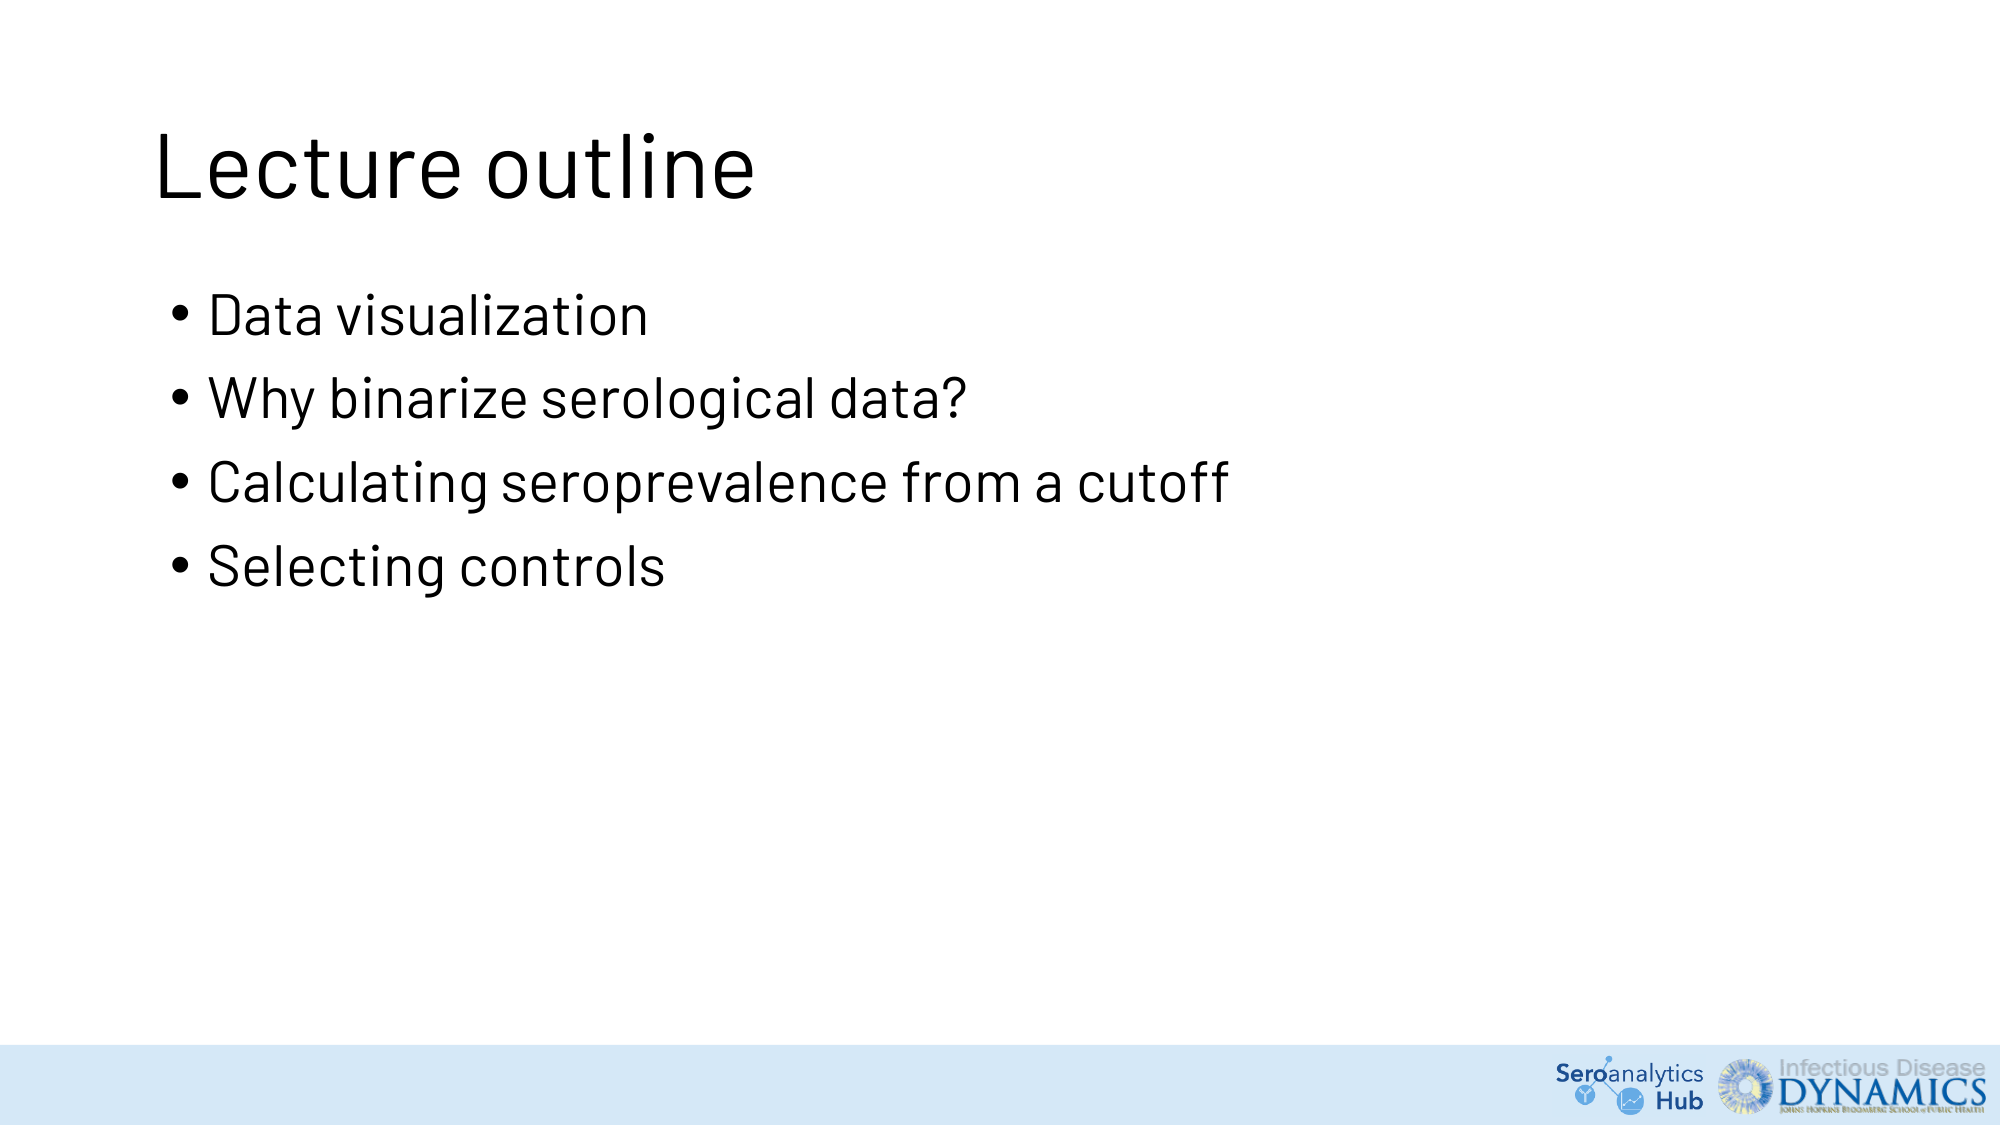

# Lecture outline
Data visualization
Why binarize serological data?
Calculating seroprevalence from a cutoff
Selecting controls